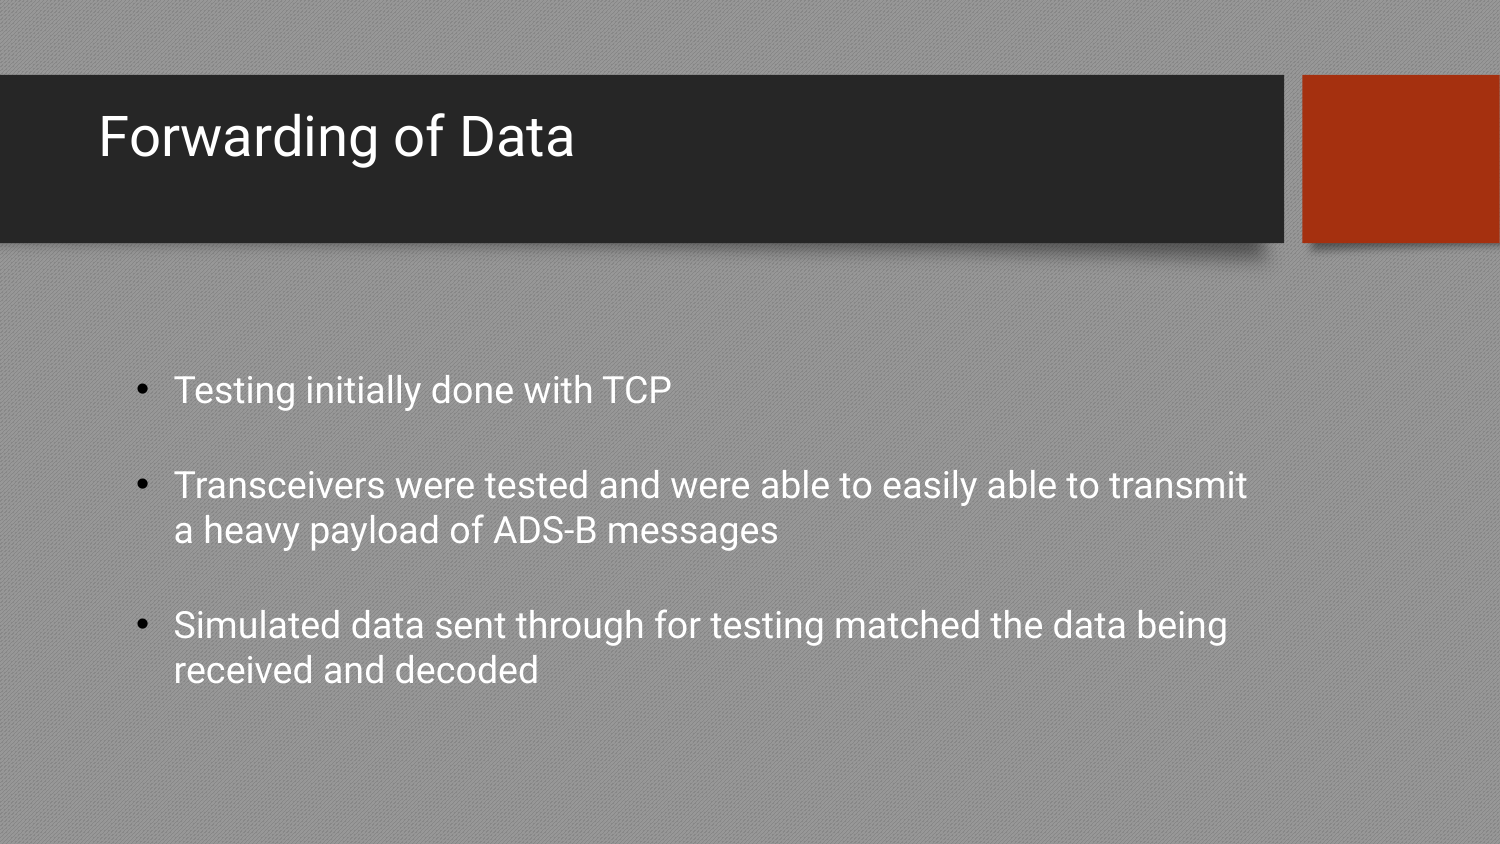

# Forwarding of Data
Testing initially done with TCP
Transceivers were tested and were able to easily able to transmit a heavy payload of ADS-B messages
Simulated data sent through for testing matched the data being
received and decoded